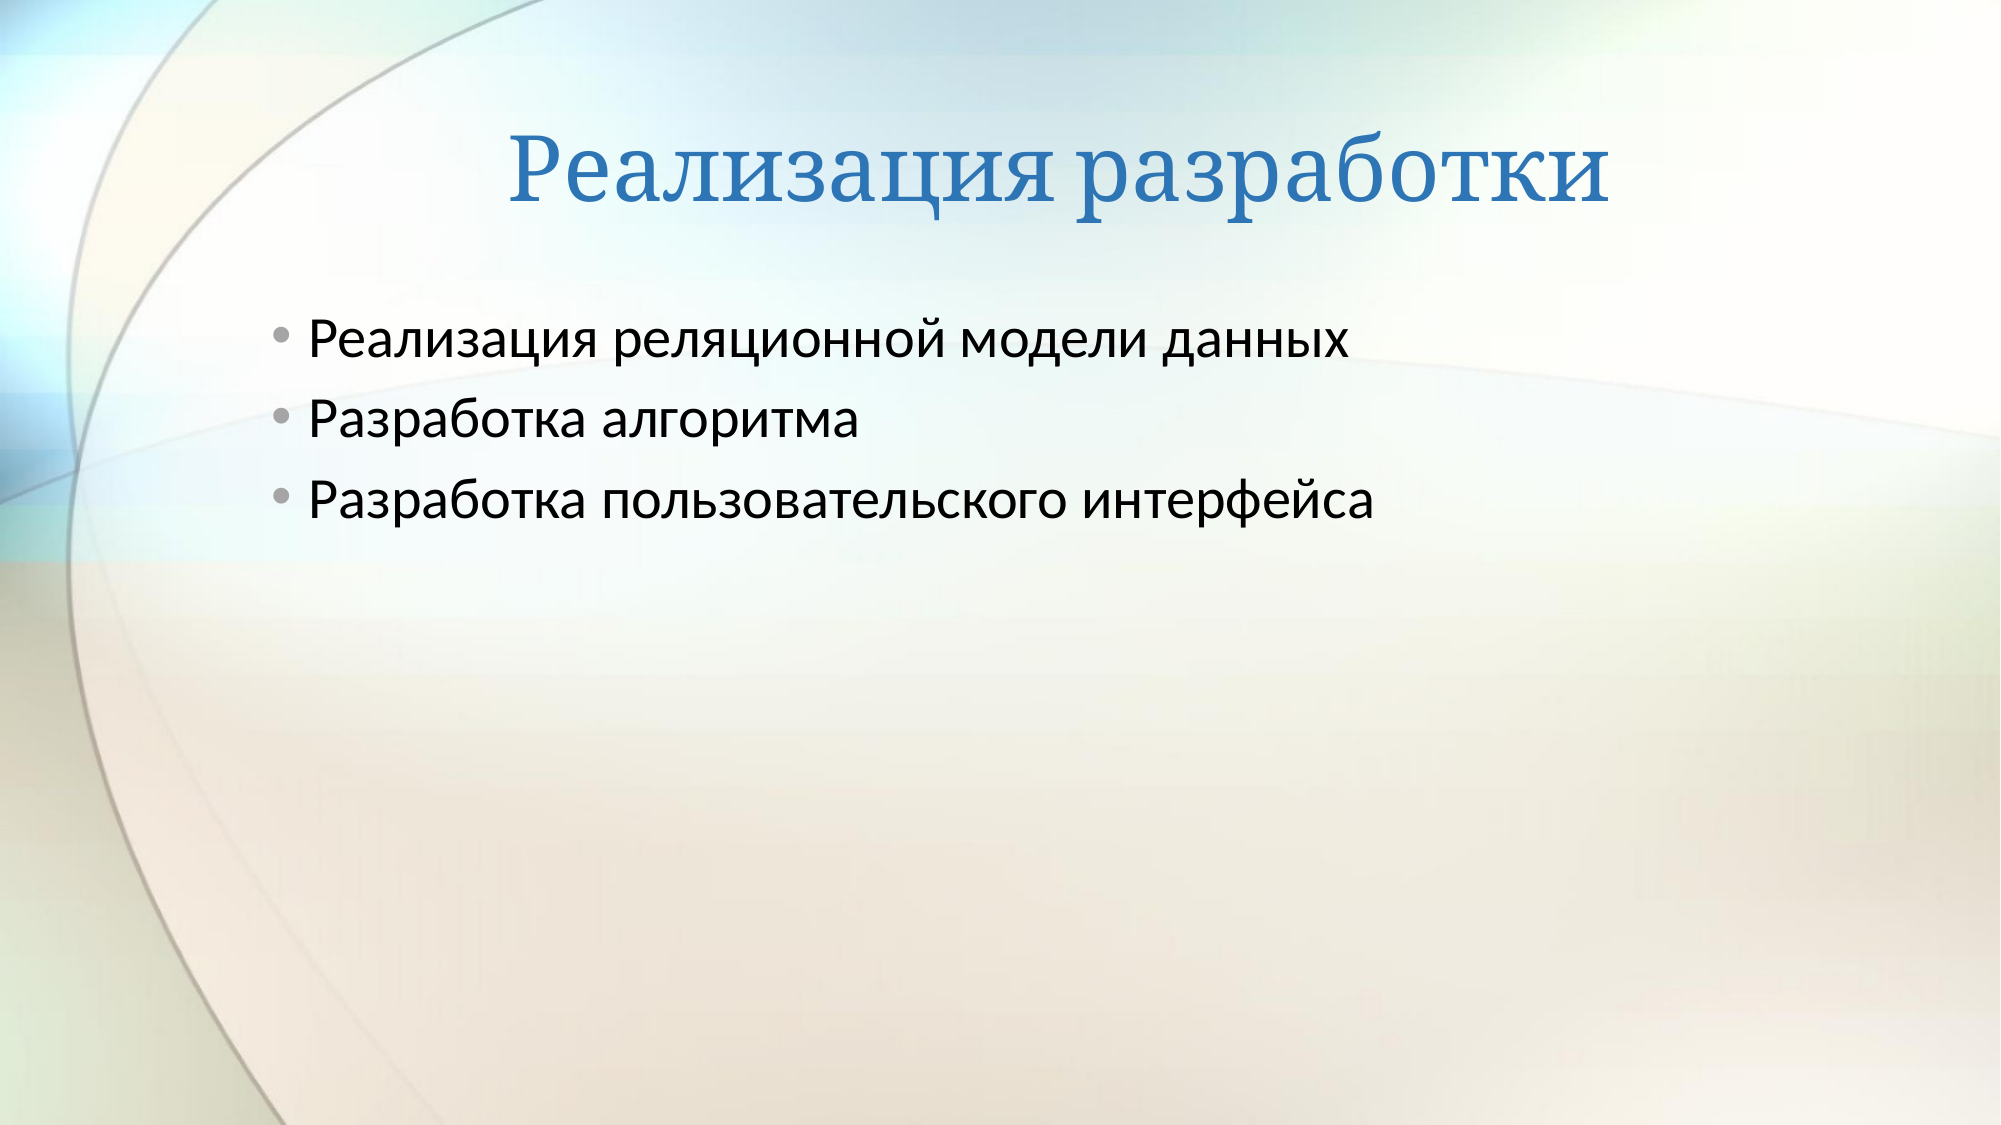

# Реализация разработки
Реализация реляционной модели данных
Разработка алгоритма
Разработка пользовательского интерфейса